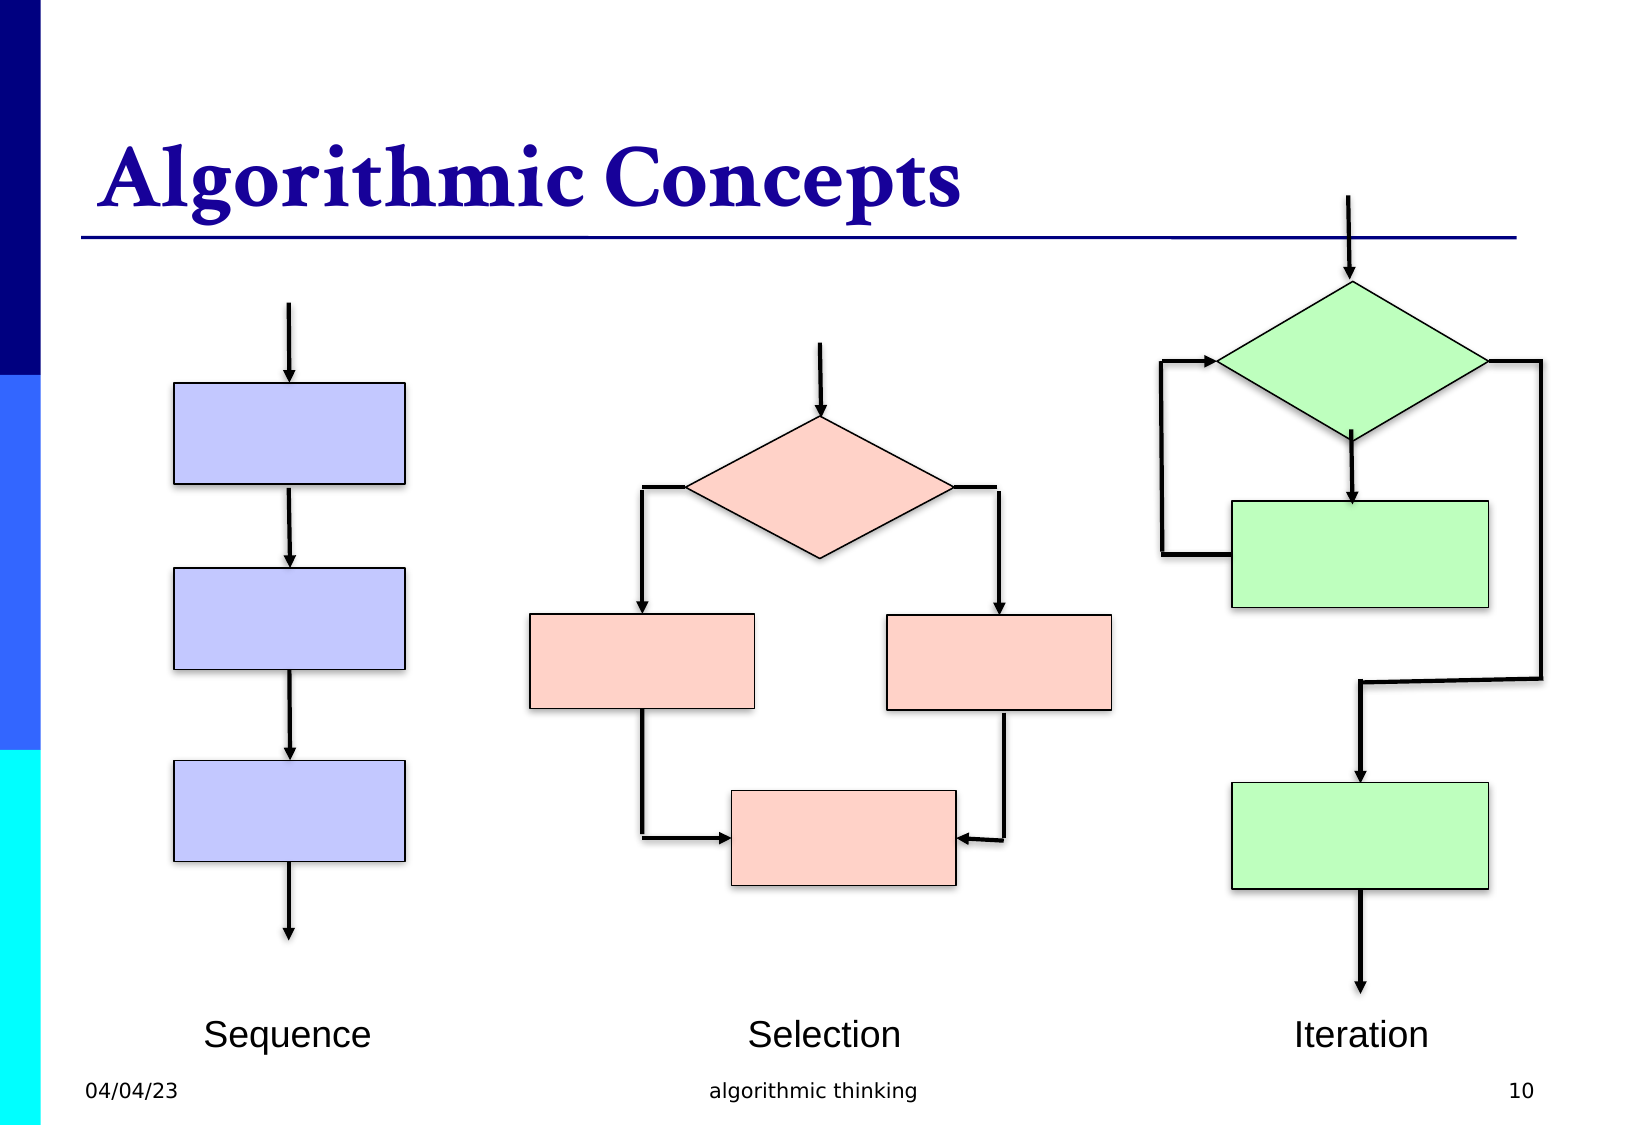

# Algorithmic Concepts

Sequence
Selection
Iteration
04/04/23
algorithmic thinking
10